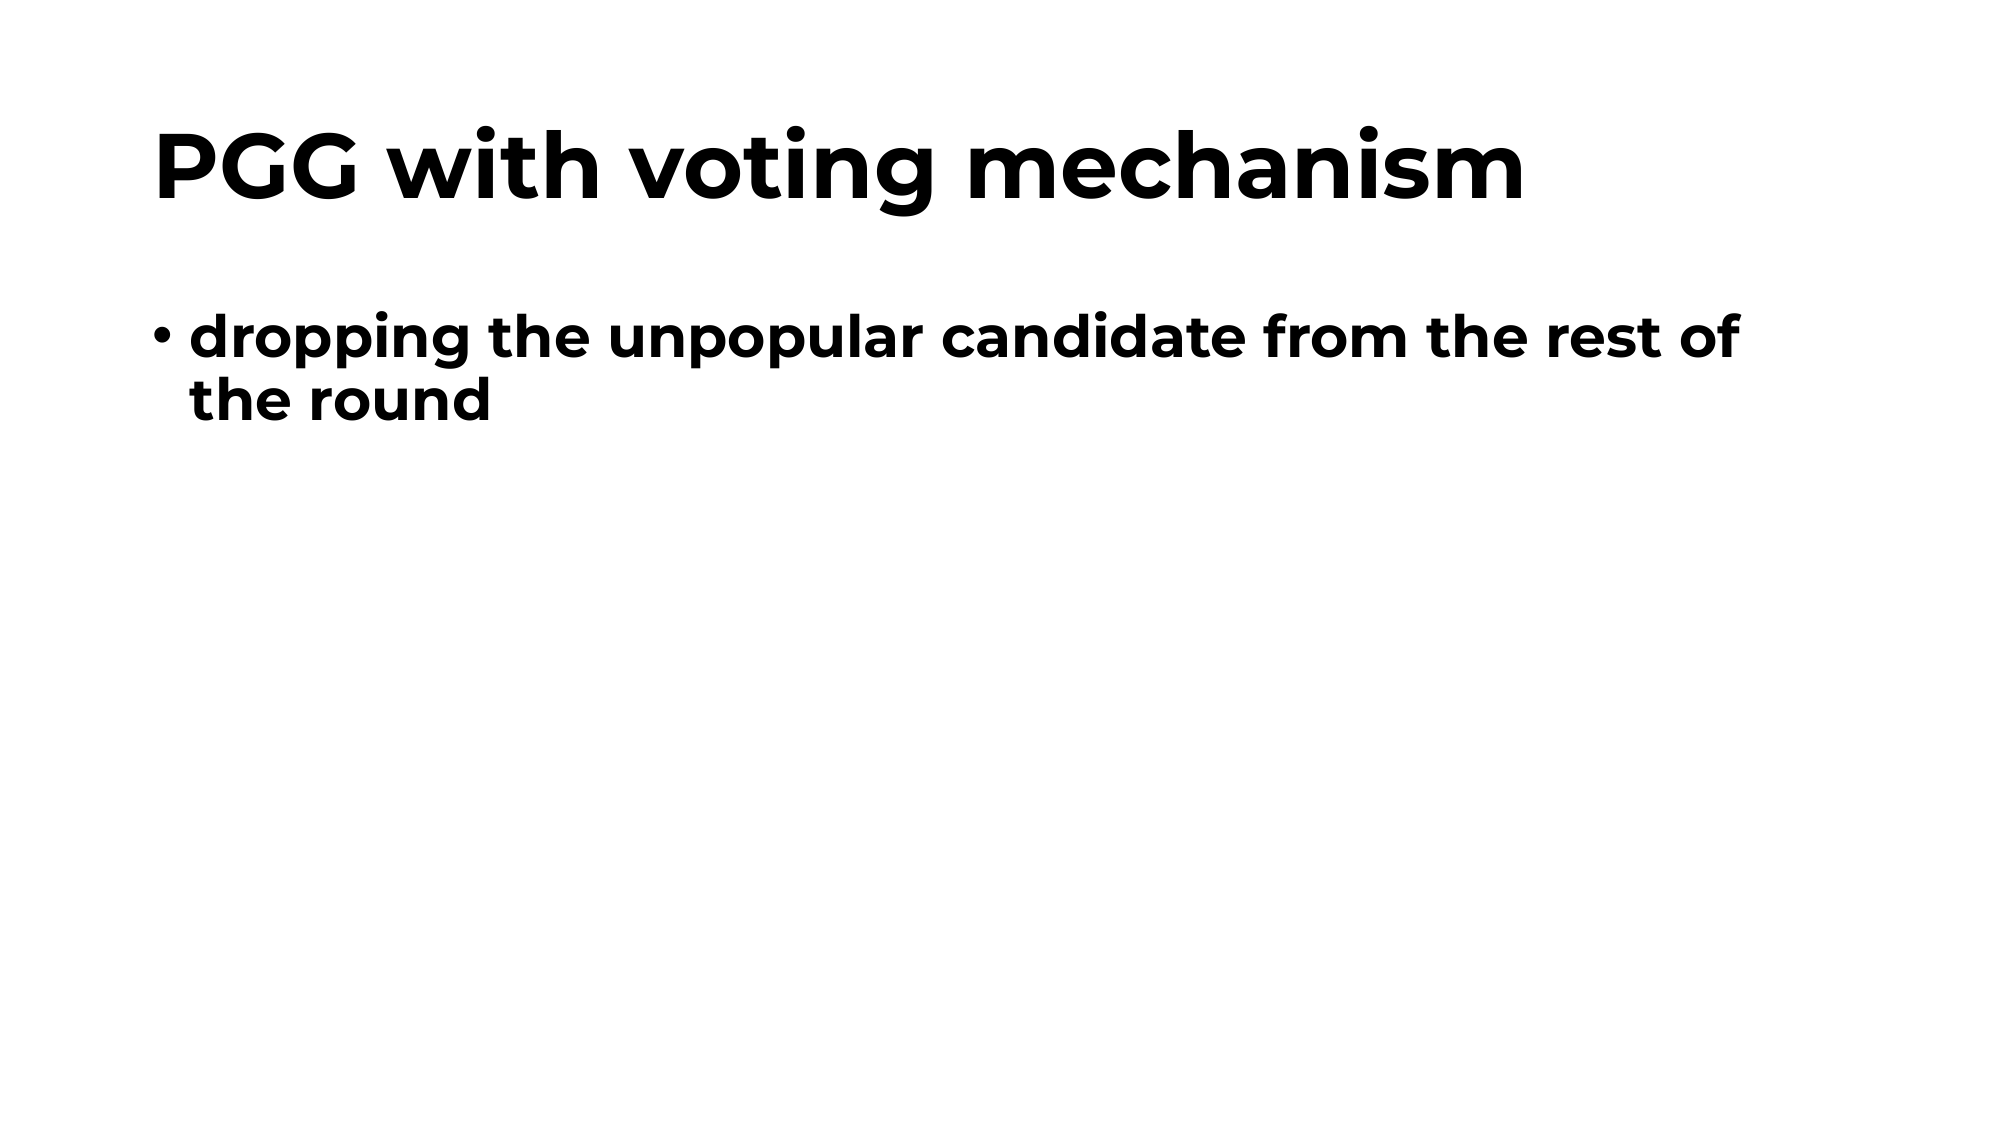

# PGG with voting mechanism
dropping the unpopular candidate from the rest of the round